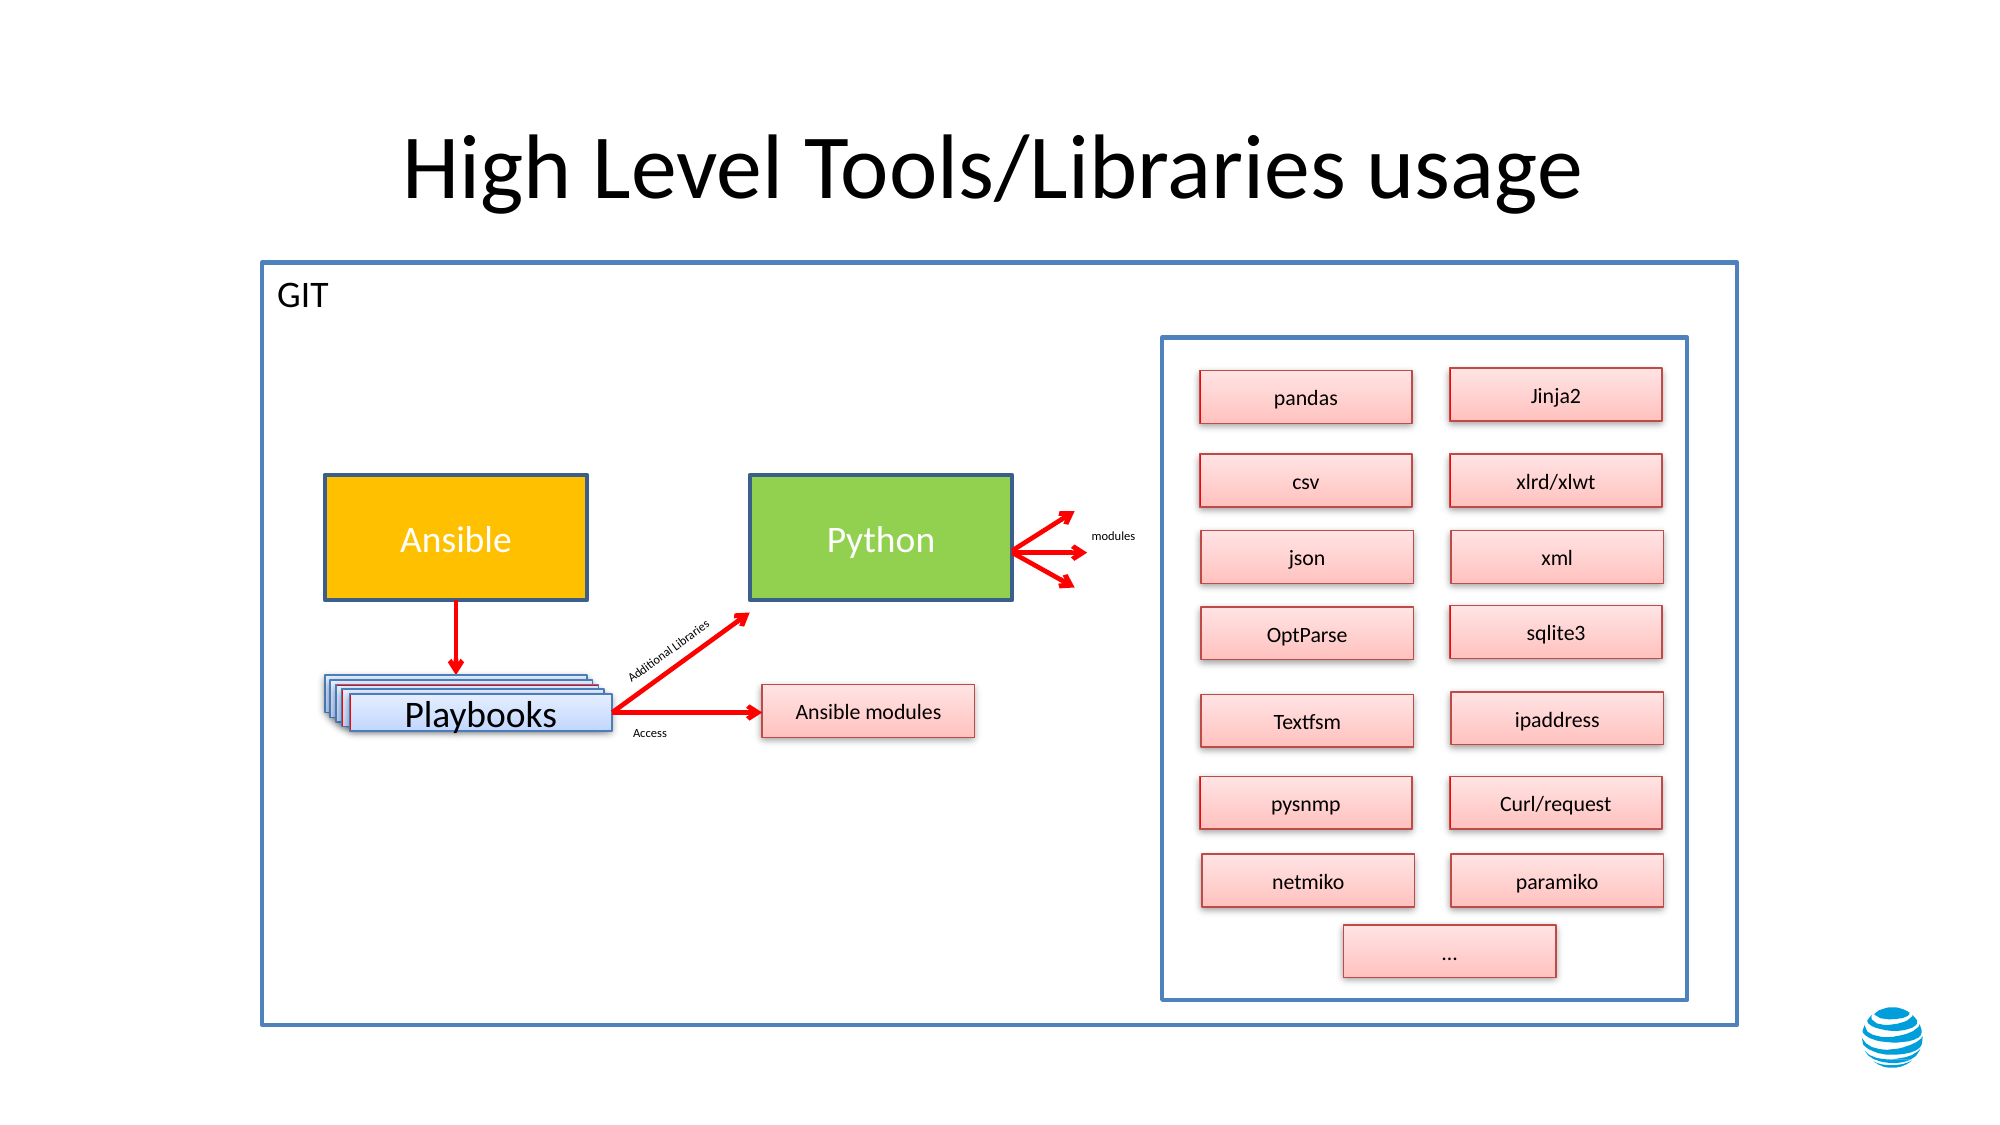

High Level Tools/Libraries usage
GIT

Jinja2
pandas
csv
xlrd/xlwt
Ansible
Python
modules
json
xml
sqlite3
OptParse
Additional Libraries
Playbooks
Playbooks
Playbooks
Ansible modules
Playbooks
ipaddress
Playbooks
Textfsm
Access
pysnmp
Curl/request
netmiko
paramiko
…